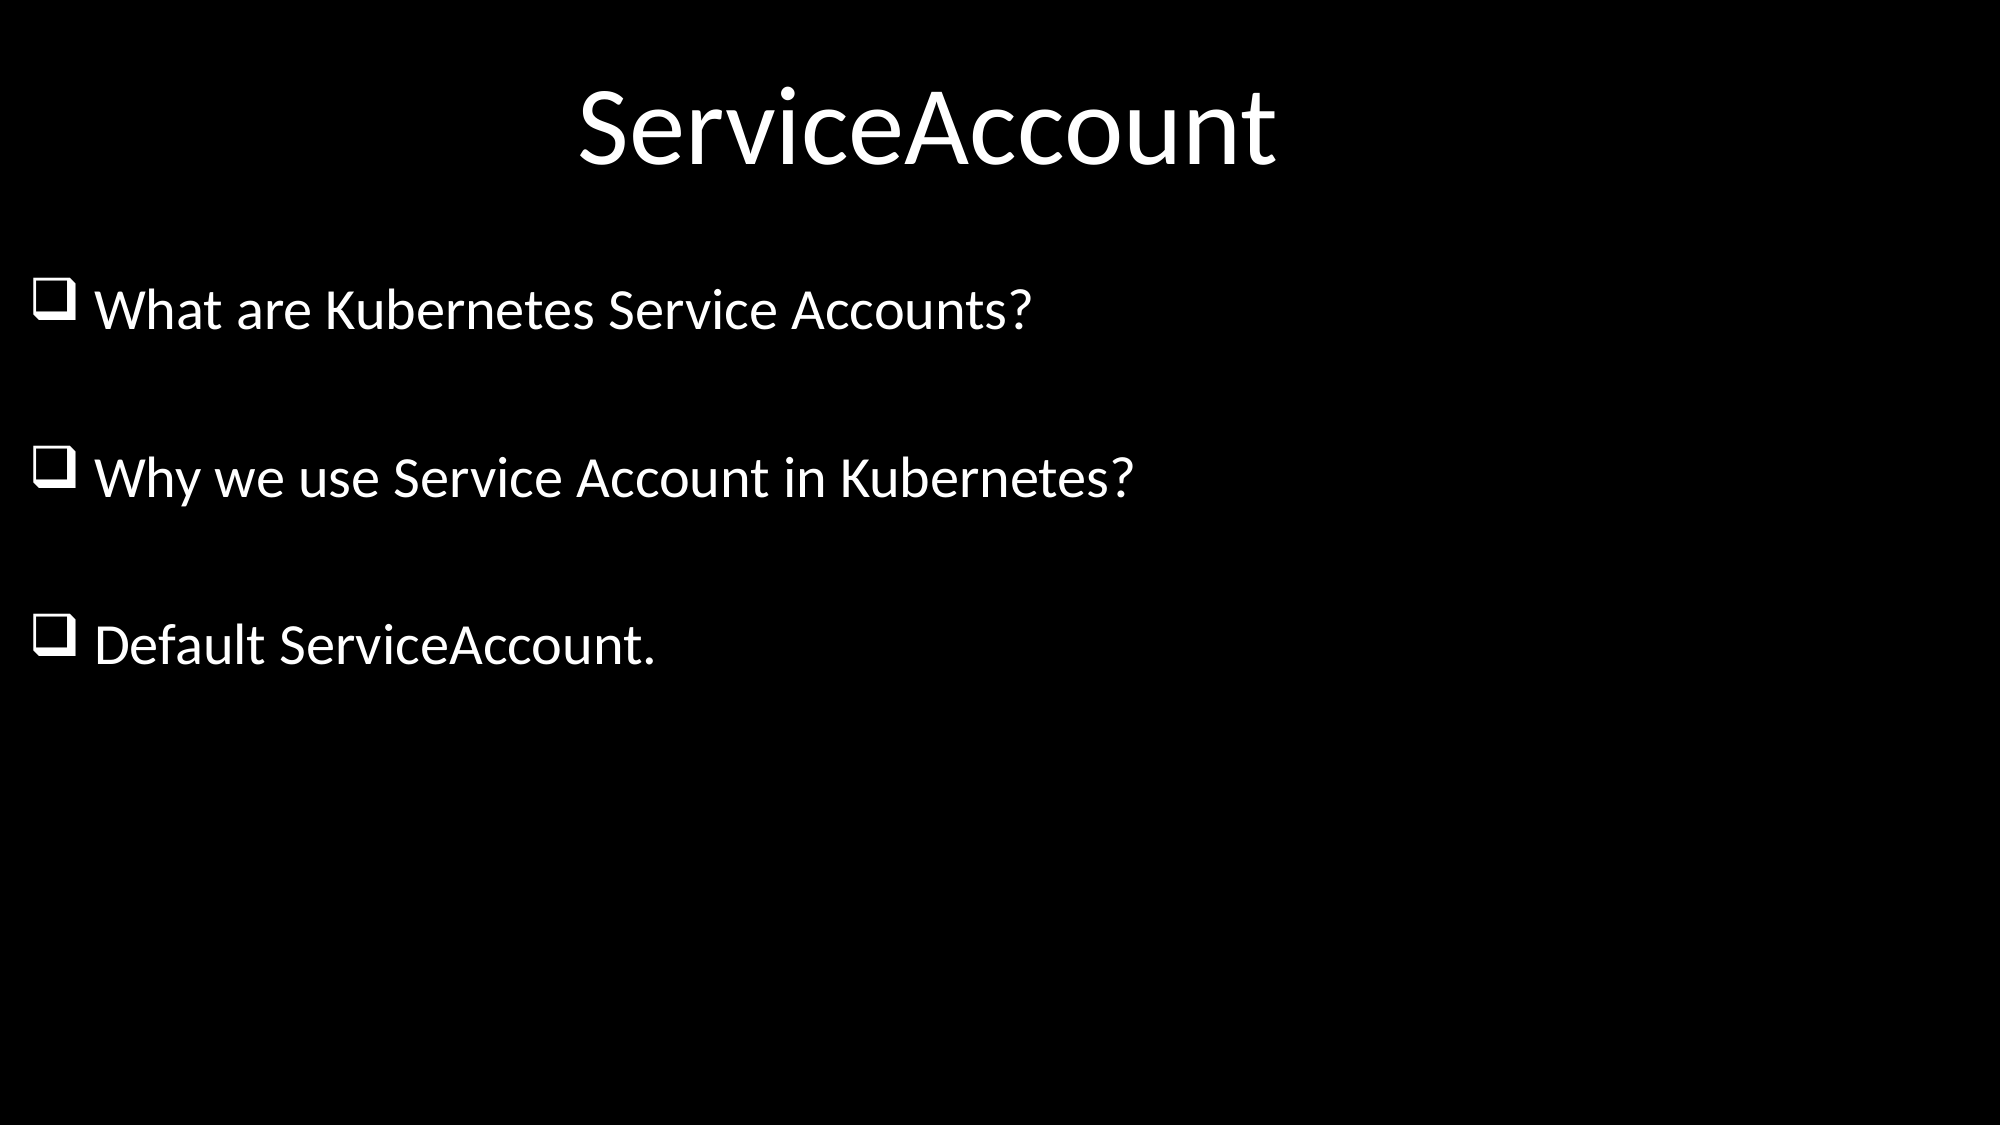

# ServiceAccount

 What are Kubernetes Service Accounts?

 Why we use Service Account in Kubernetes?

 Default ServiceAccount.